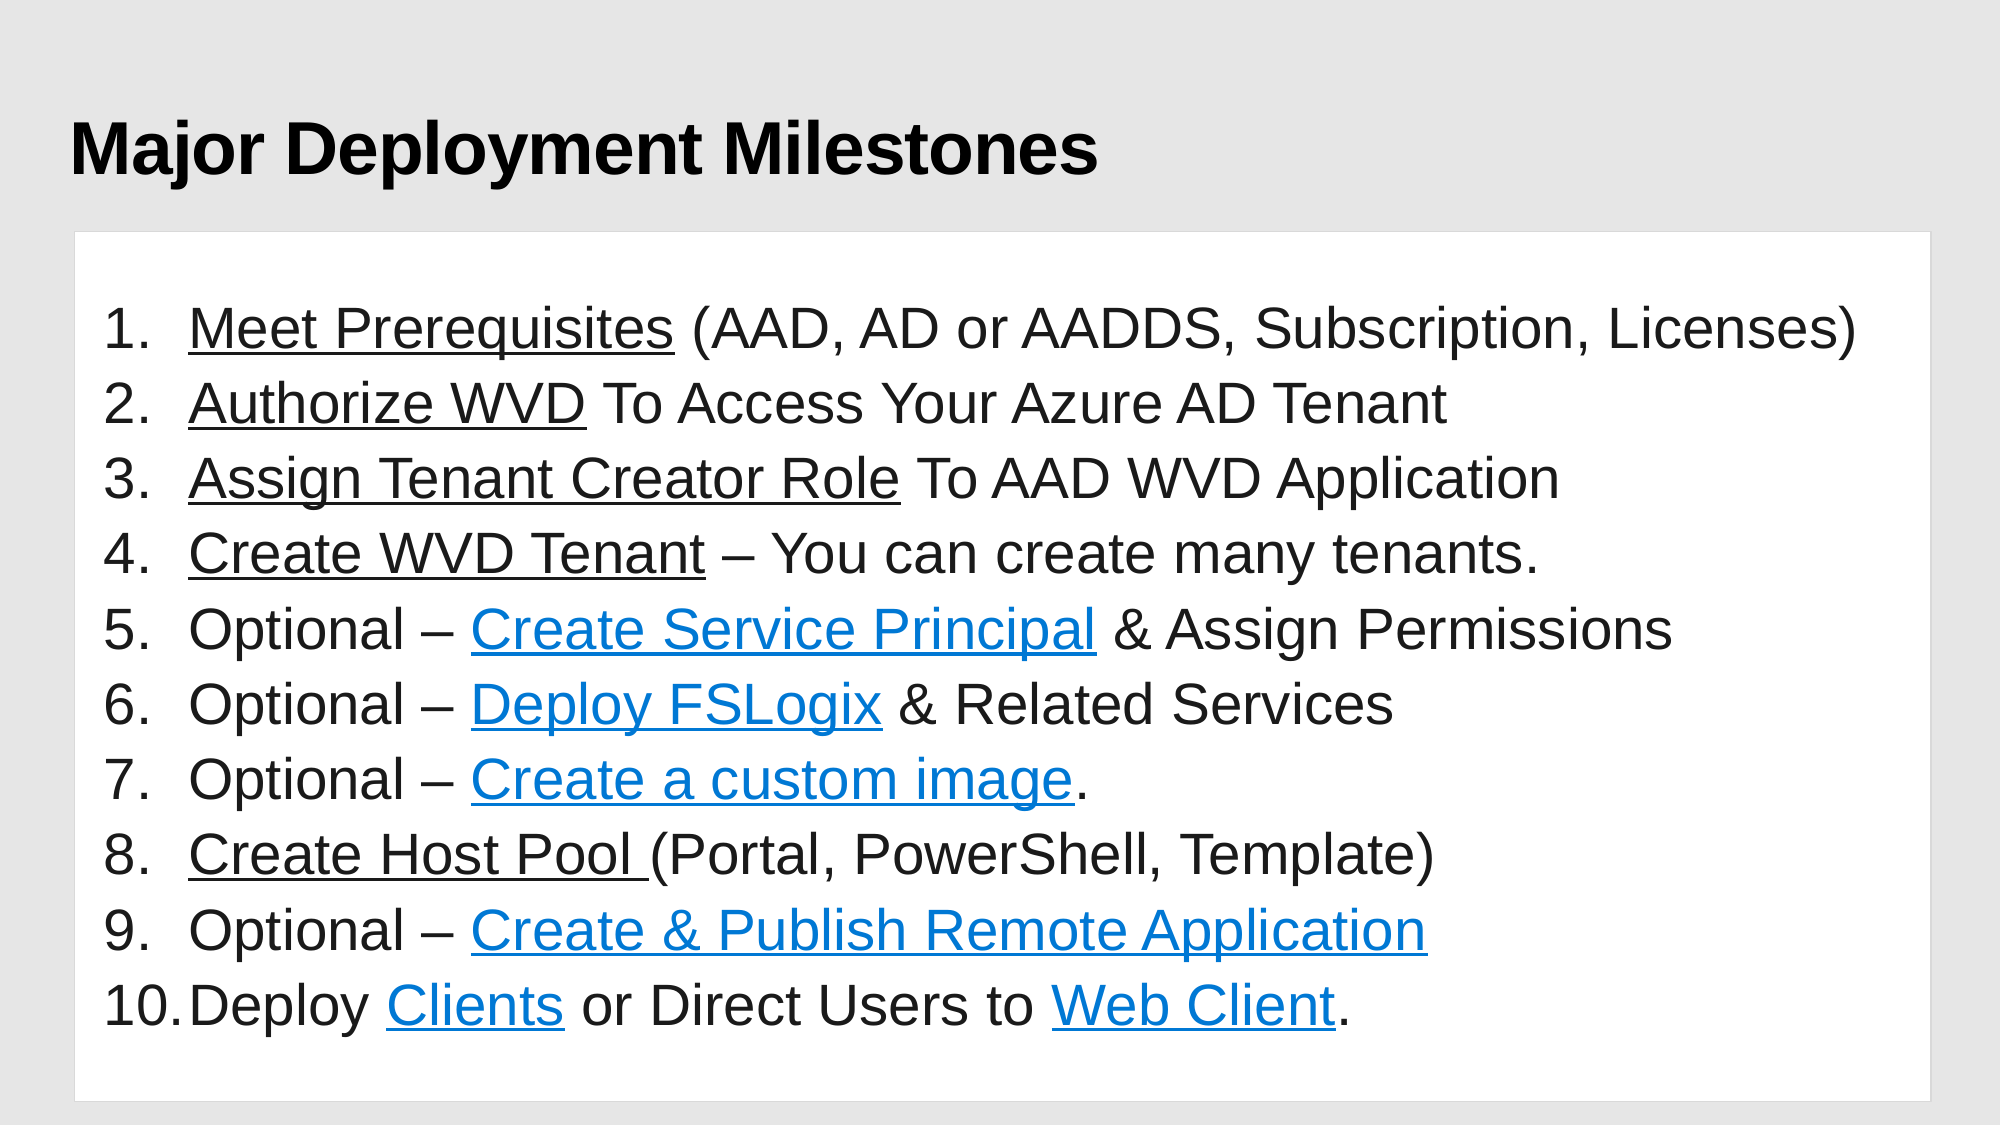

# Major Deployment Milestones

Meet Prerequisites (AAD, AD or AADDS, Subscription, Licenses)
Authorize WVD To Access Your Azure AD Tenant
Assign Tenant Creator Role To AAD WVD Application
Create WVD Tenant – You can create many tenants.
Optional – Create Service Principal & Assign Permissions
Optional – Deploy FSLogix & Related Services
Optional – Create a custom image.
Create Host Pool (Portal, PowerShell, Template)
Optional – Create & Publish Remote Application
Deploy Clients or Direct Users to Web Client.